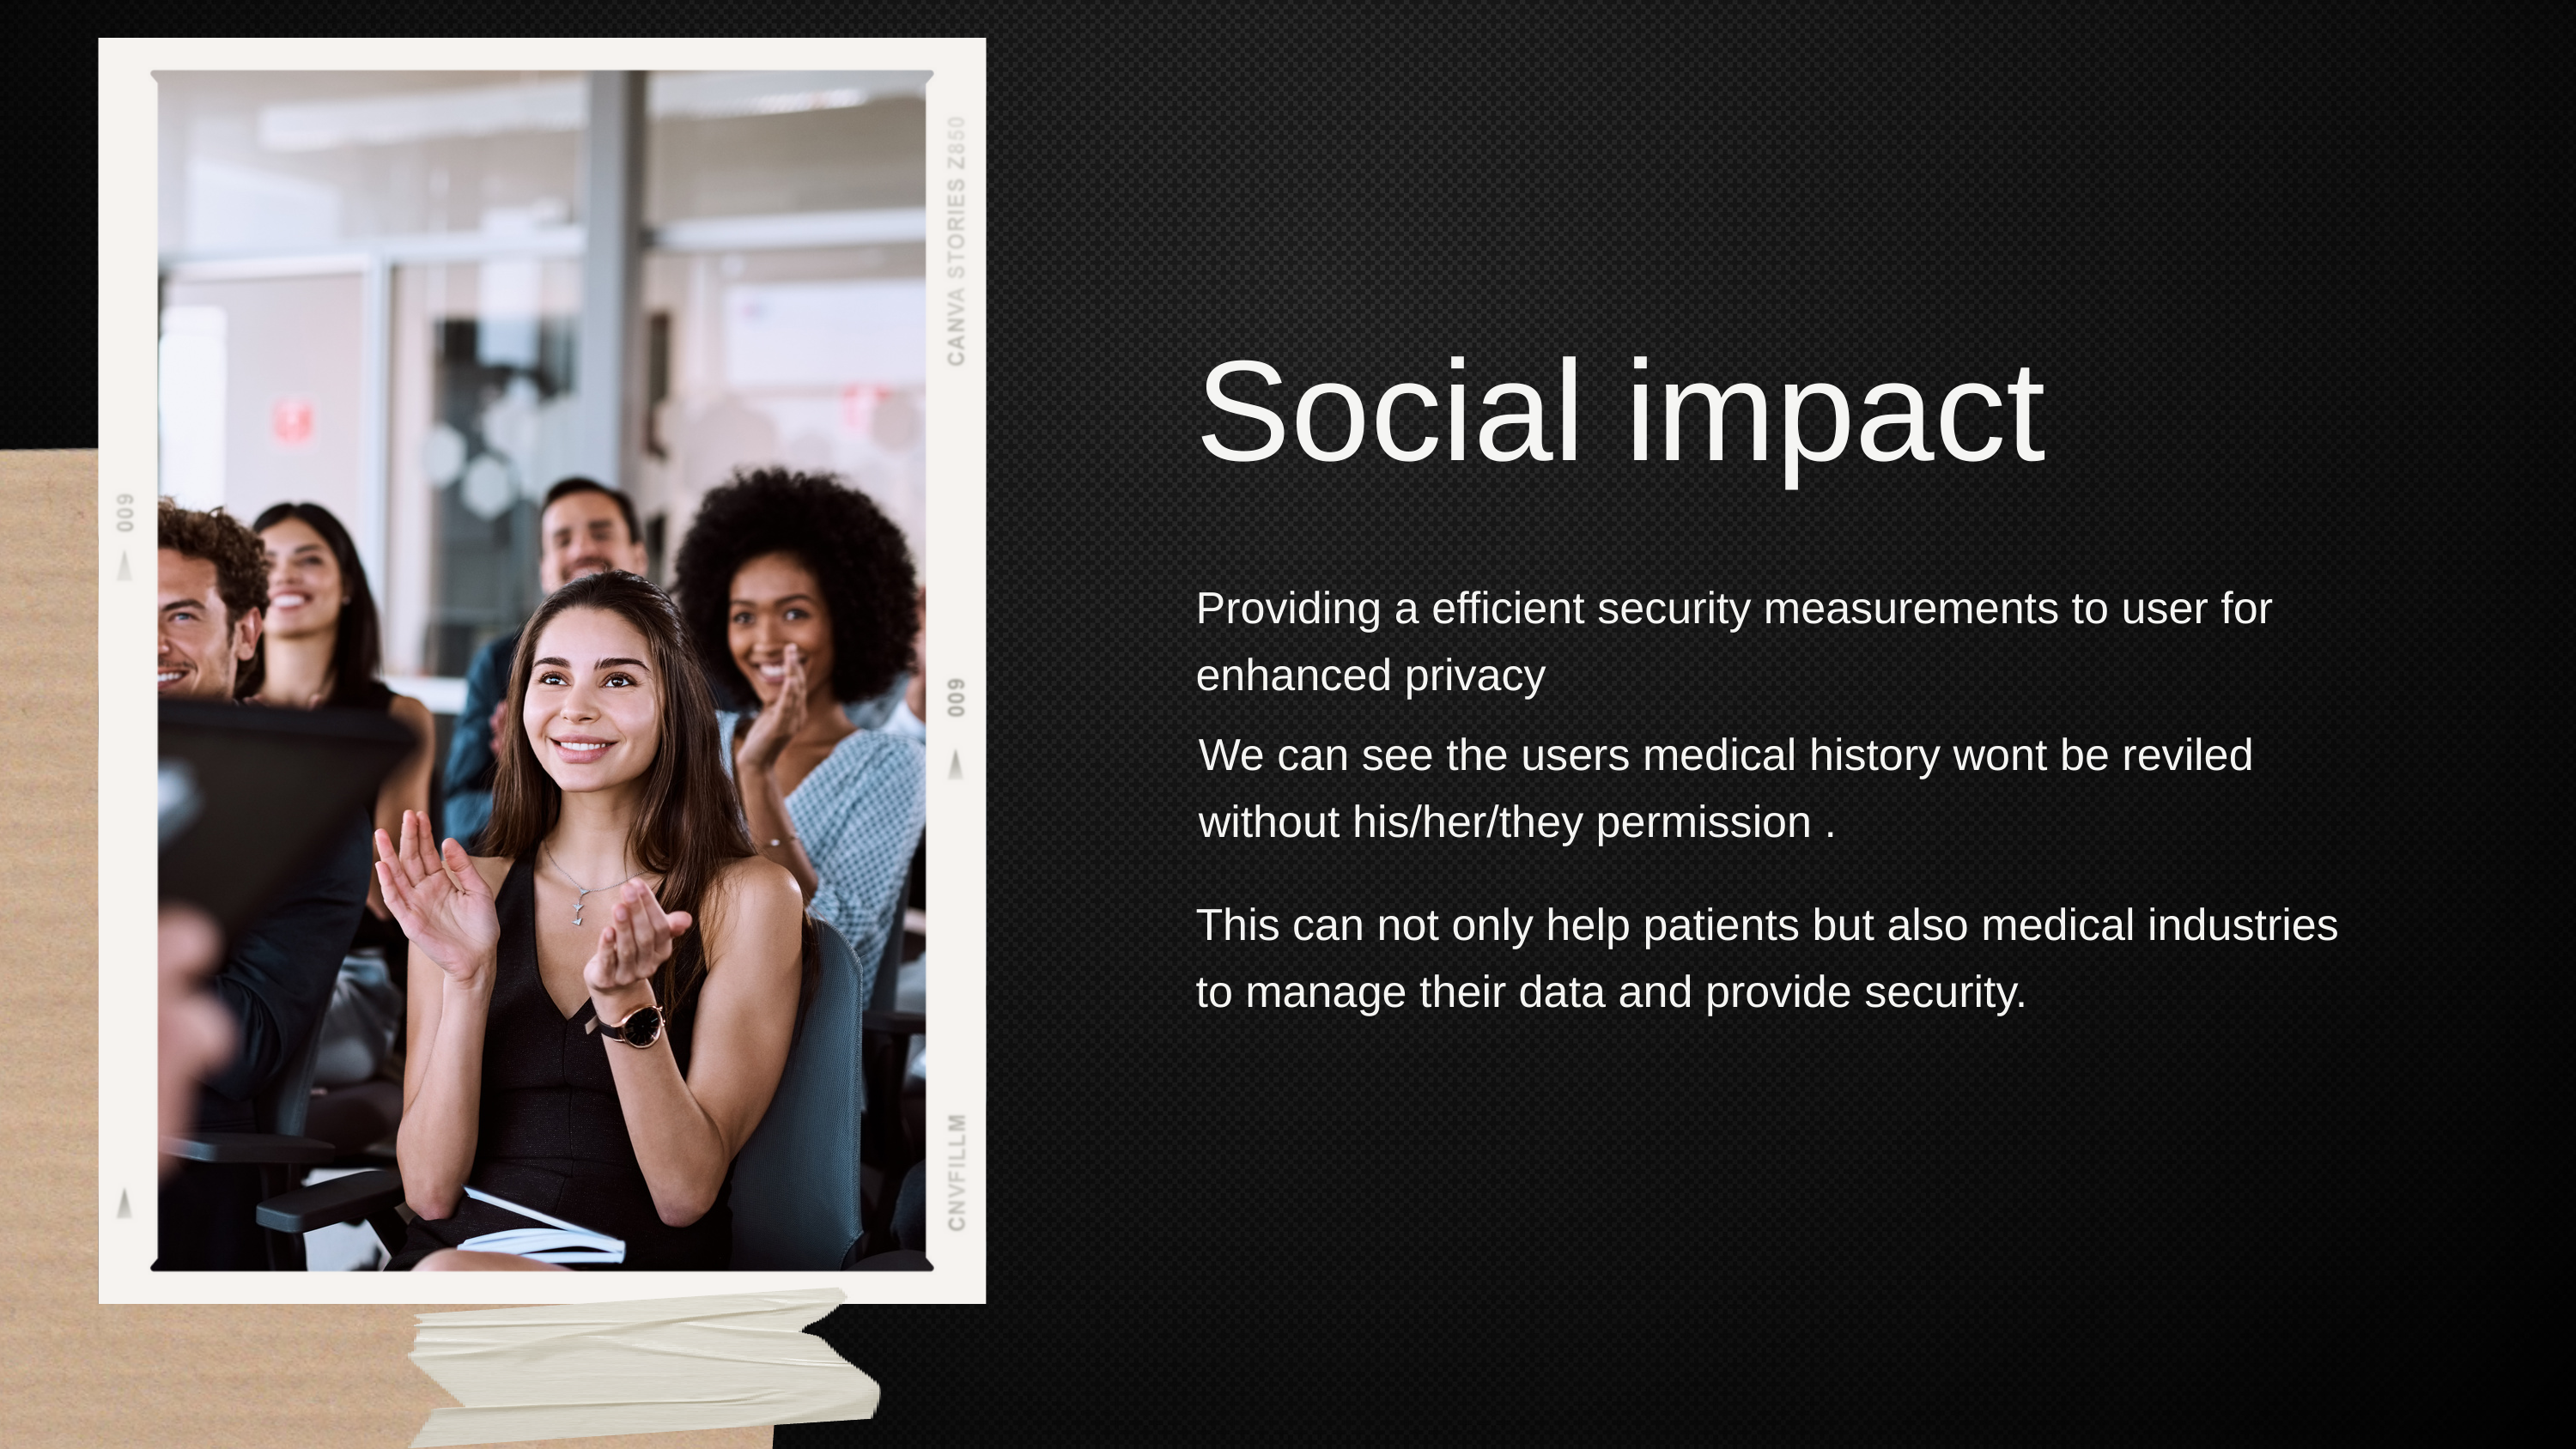

Social impact
Providing a efficient security measurements to user for enhanced privacy
We can see the users medical history wont be reviled without his/her/they permission .
This can not only help patients but also medical industries to manage their data and provide security.